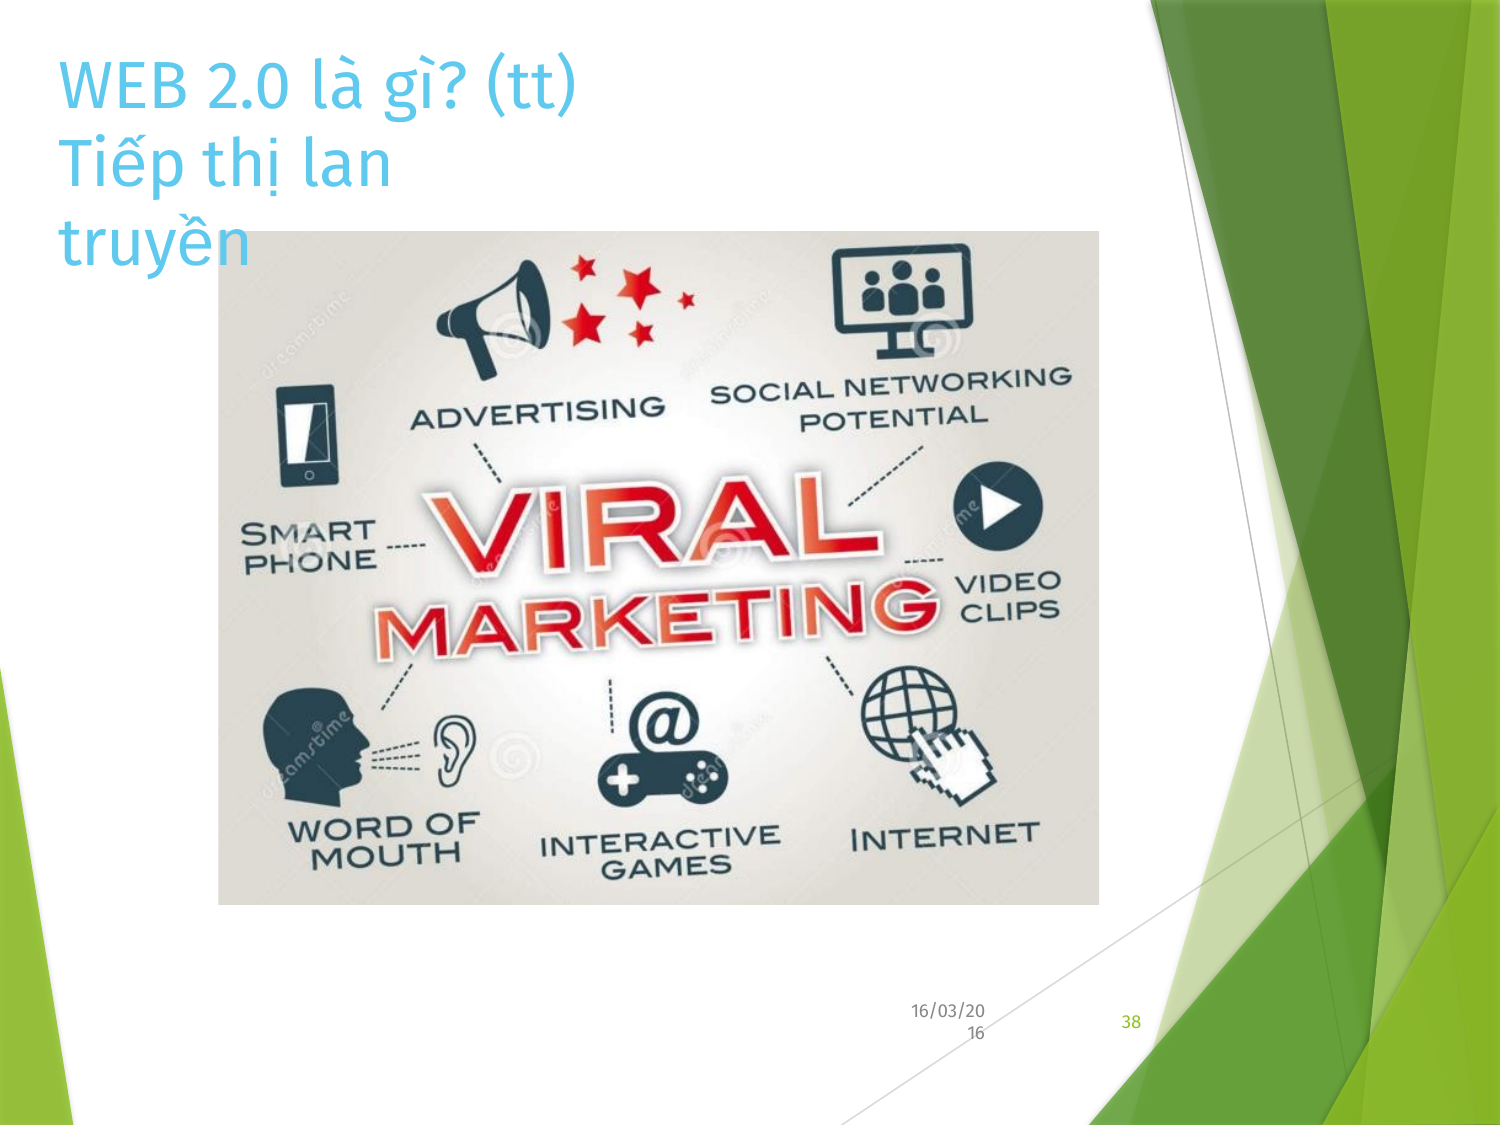

# WEB 2.0 là gì? (tt)  Tiếp thị lan truyền

38
16/03/20
16